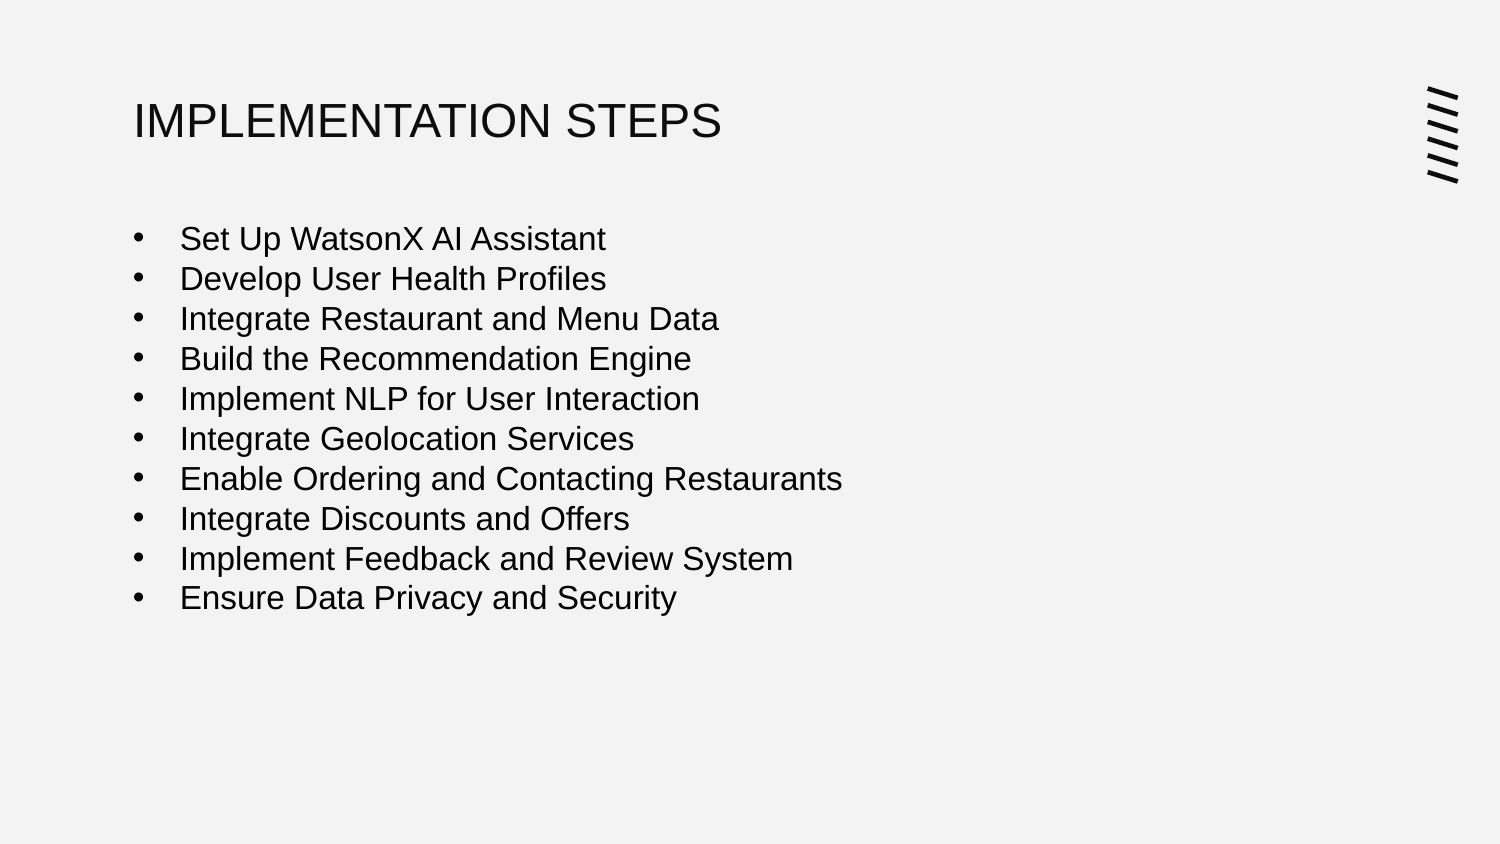

# IMPLEMENTATION STEPS
Set Up WatsonX AI Assistant
Develop User Health Profiles
Integrate Restaurant and Menu Data
Build the Recommendation Engine
Implement NLP for User Interaction
Integrate Geolocation Services
Enable Ordering and Contacting Restaurants
Integrate Discounts and Offers
Implement Feedback and Review System
Ensure Data Privacy and Security